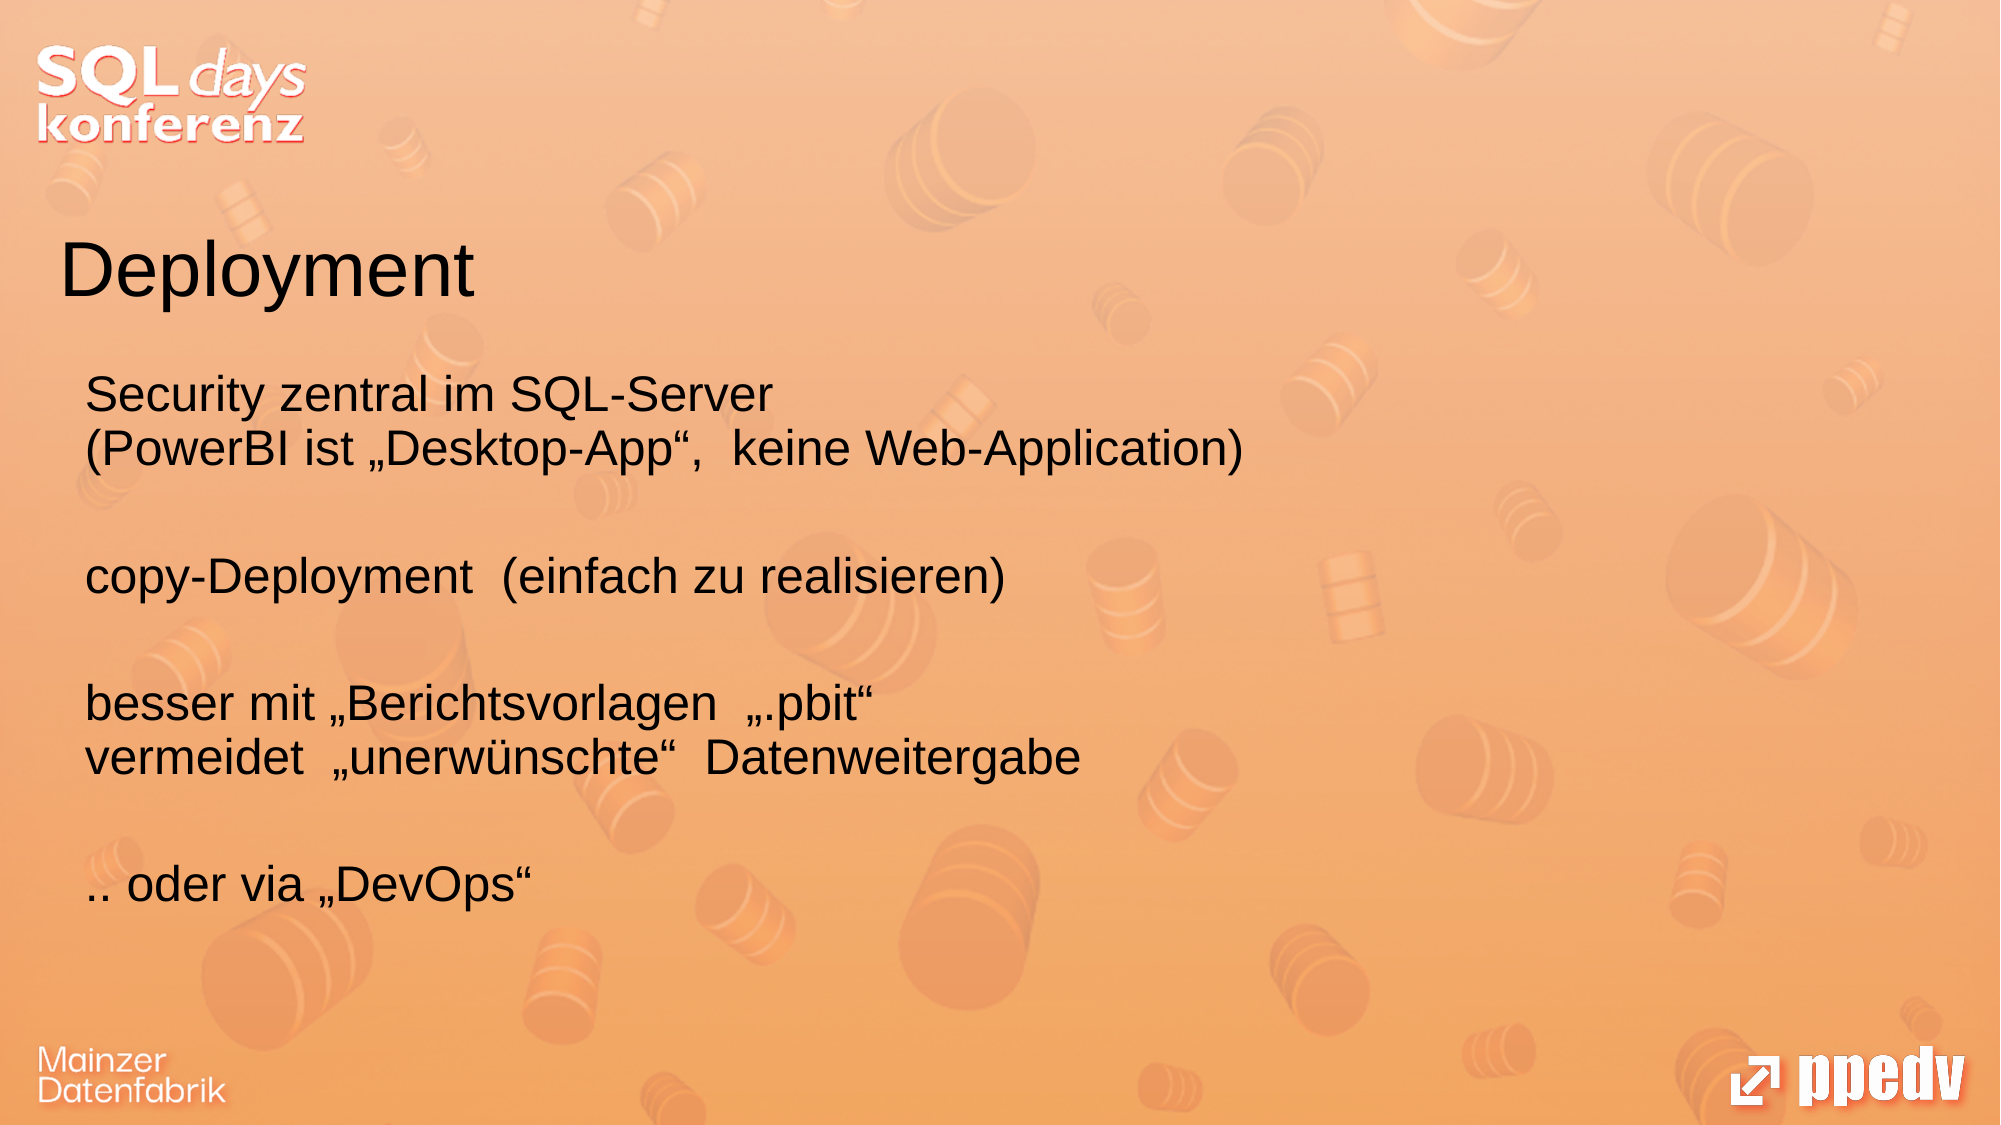

# Deployment
Security zentral im SQL-Server
(PowerBI ist „Desktop-App“,  keine Web-Application)

copy-Deployment  (einfach zu realisieren)

besser mit „Berichtsvorlagen  „.pbit“
vermeidet  „unerwünschte“  Datenweitergabe

.. oder via „DevOps“